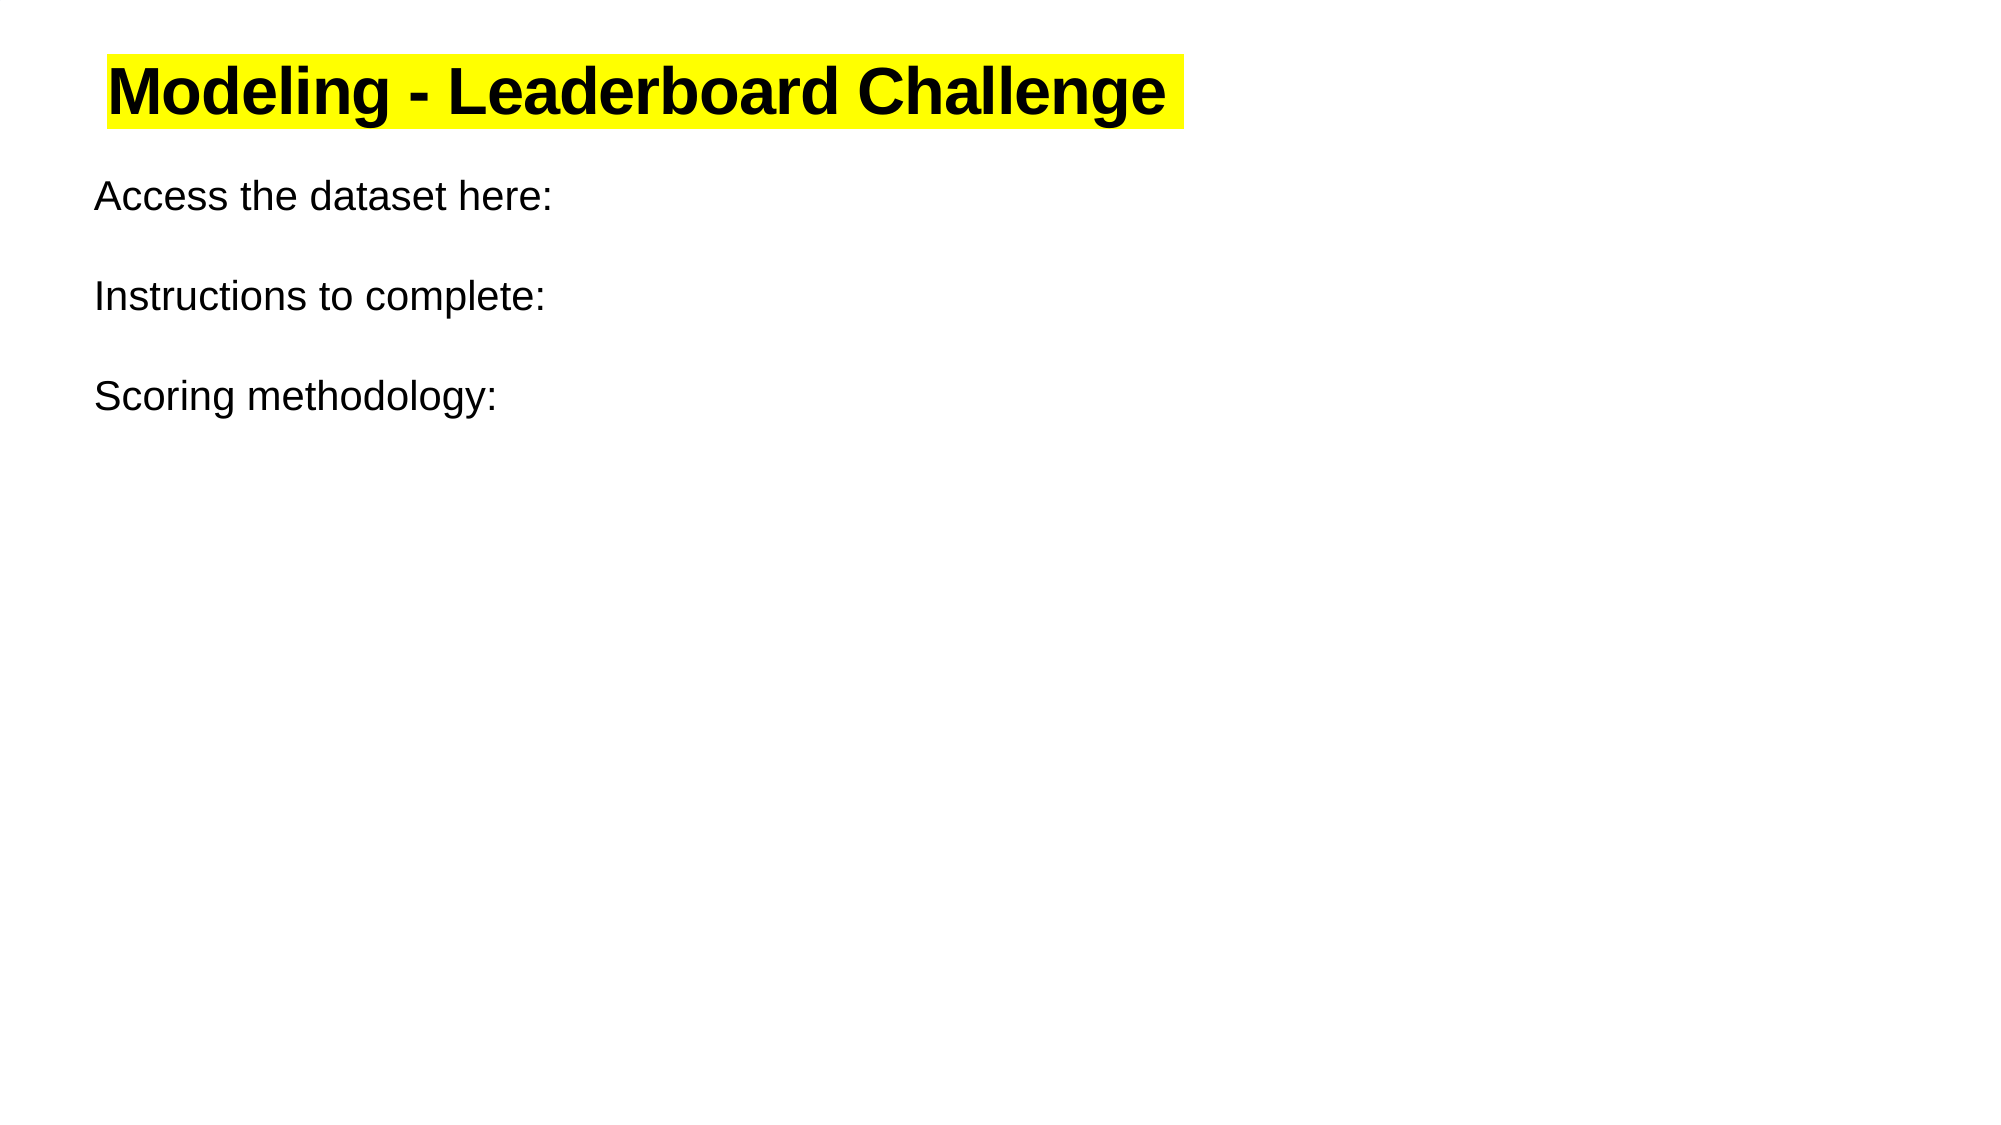

# Modeling - Leaderboard Challenge
Access the dataset here:

Instructions to complete:

Scoring methodology: